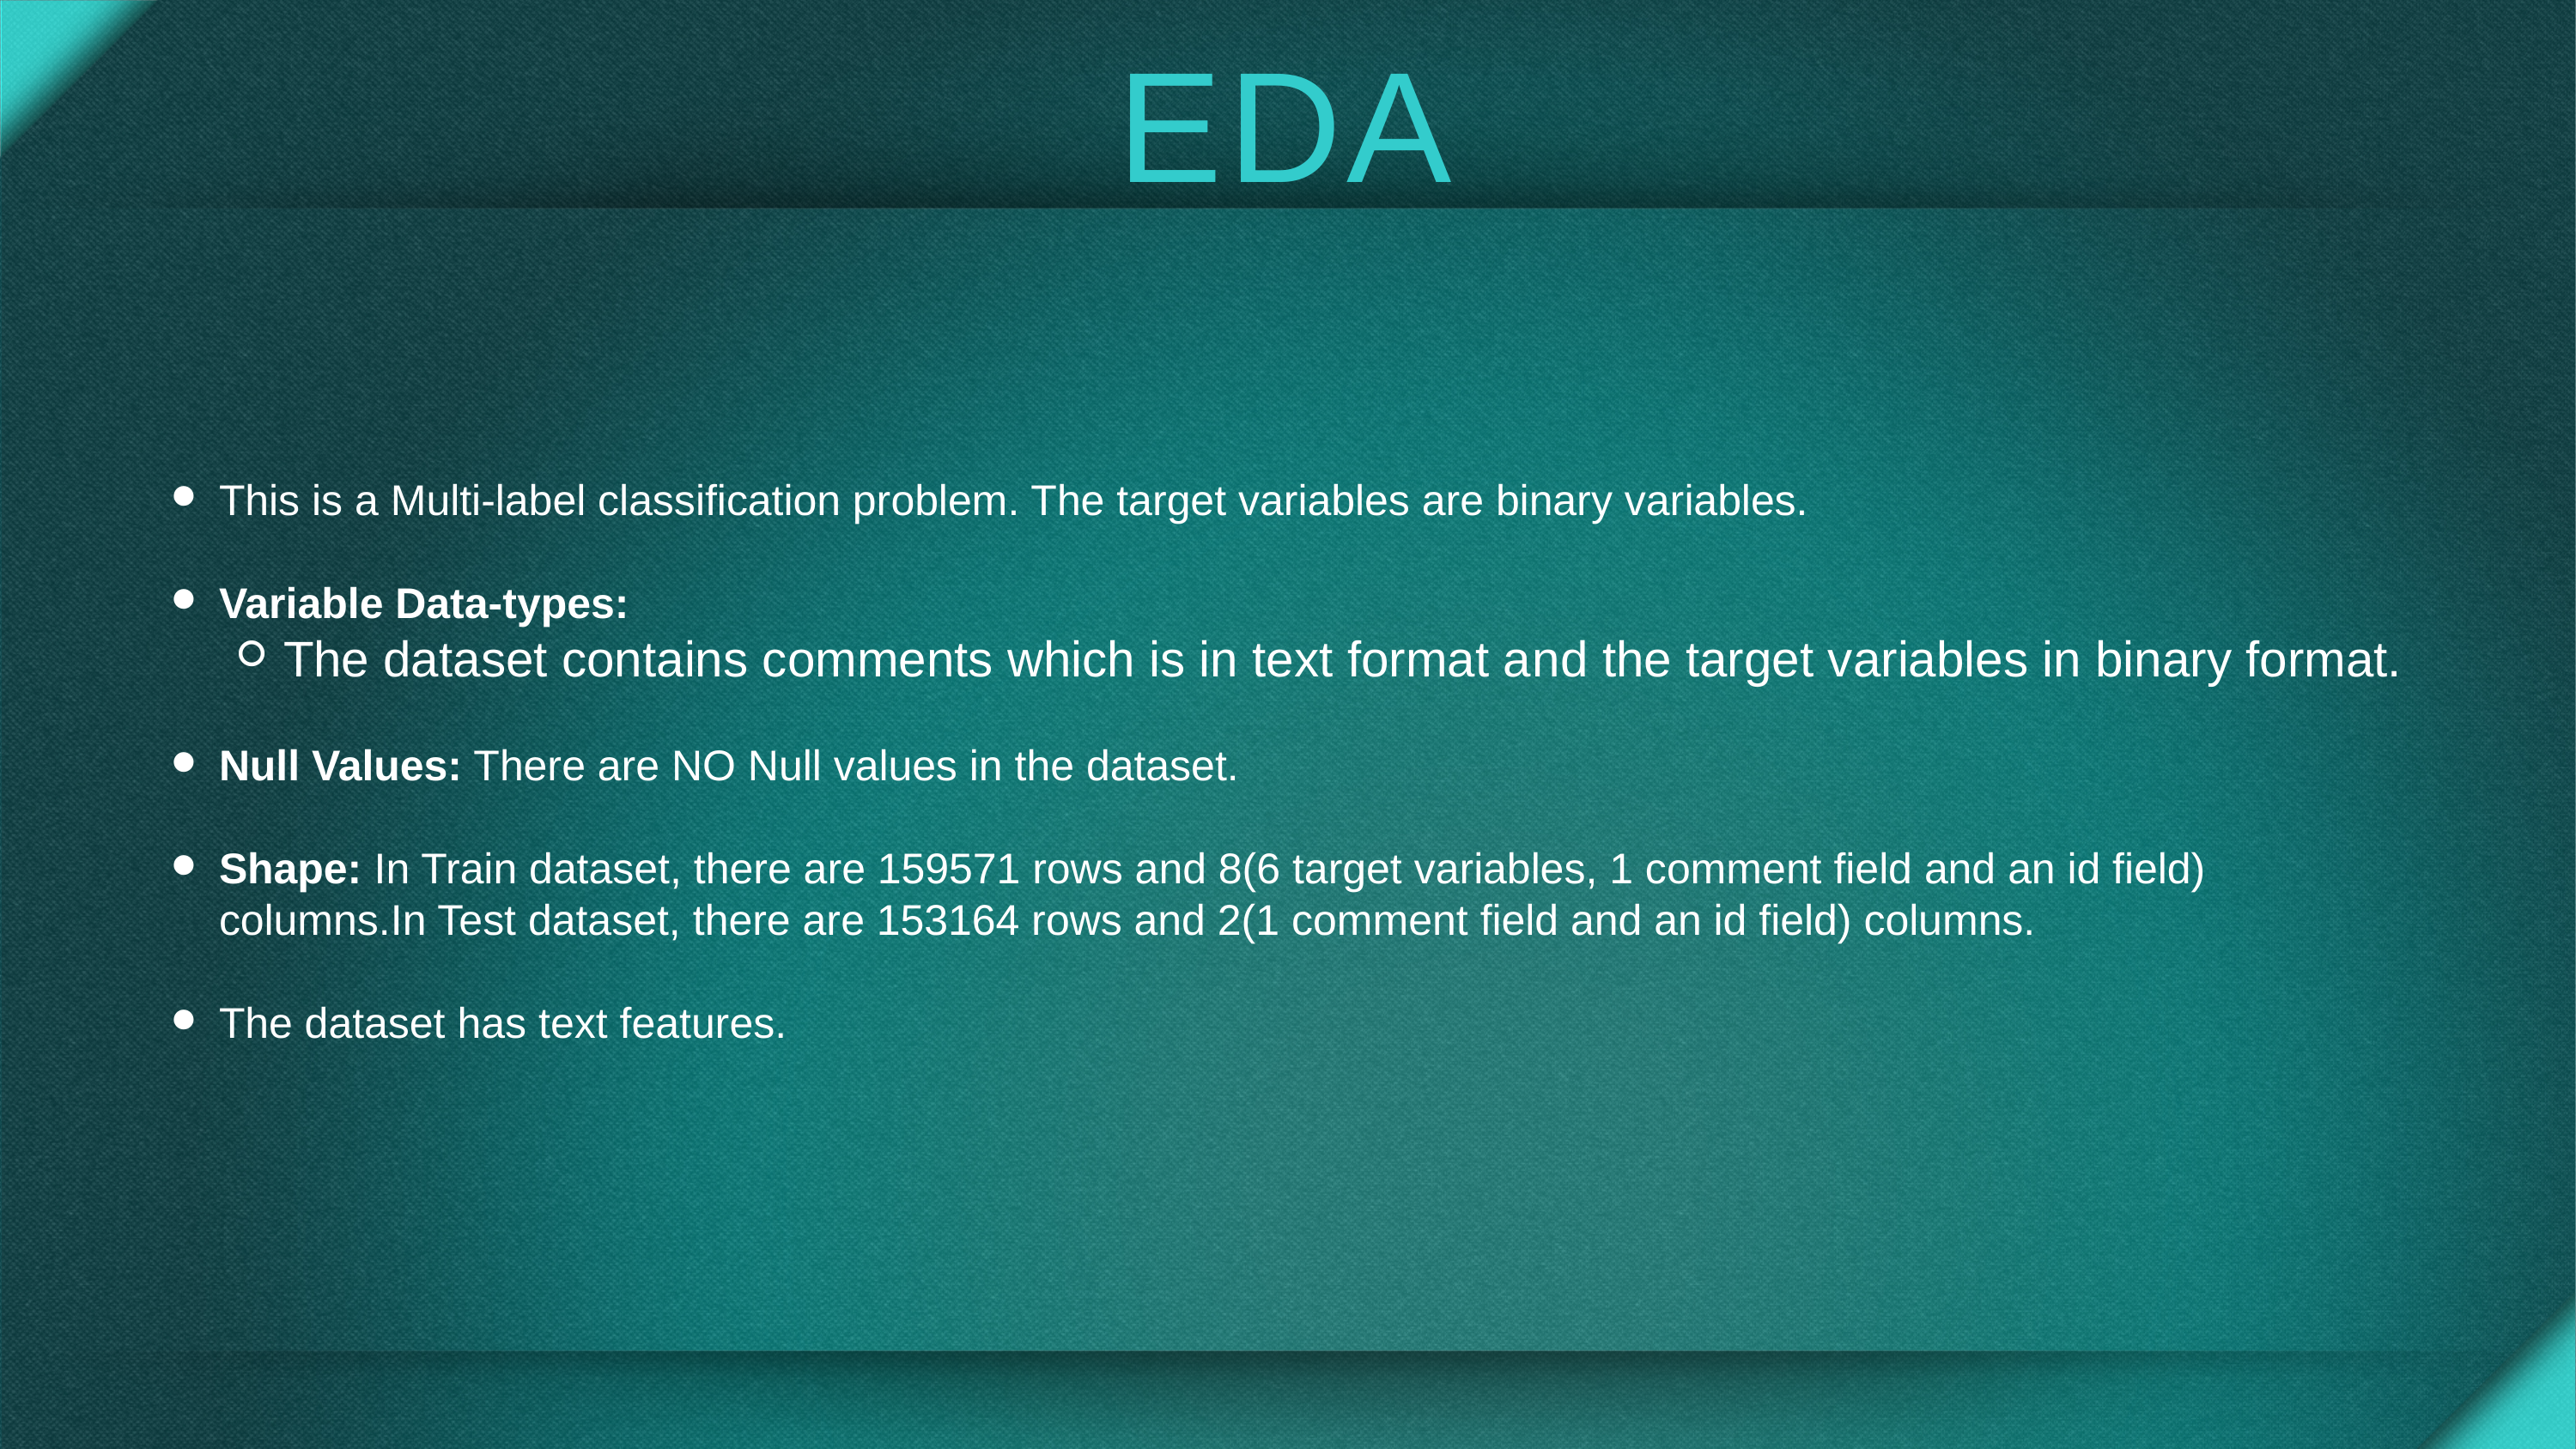

# EDA
This is a Multi-label classification problem. The target variables are binary variables.

Variable Data-types:
The dataset contains comments which is in text format and the target variables in binary format.

Null Values: There are NO Null values in the dataset.

Shape: In Train dataset, there are 159571 rows and 8(6 target variables, 1 comment field and an id field) columns.In Test dataset, there are 153164 rows and 2(1 comment field and an id field) columns.

The dataset has text features.
6